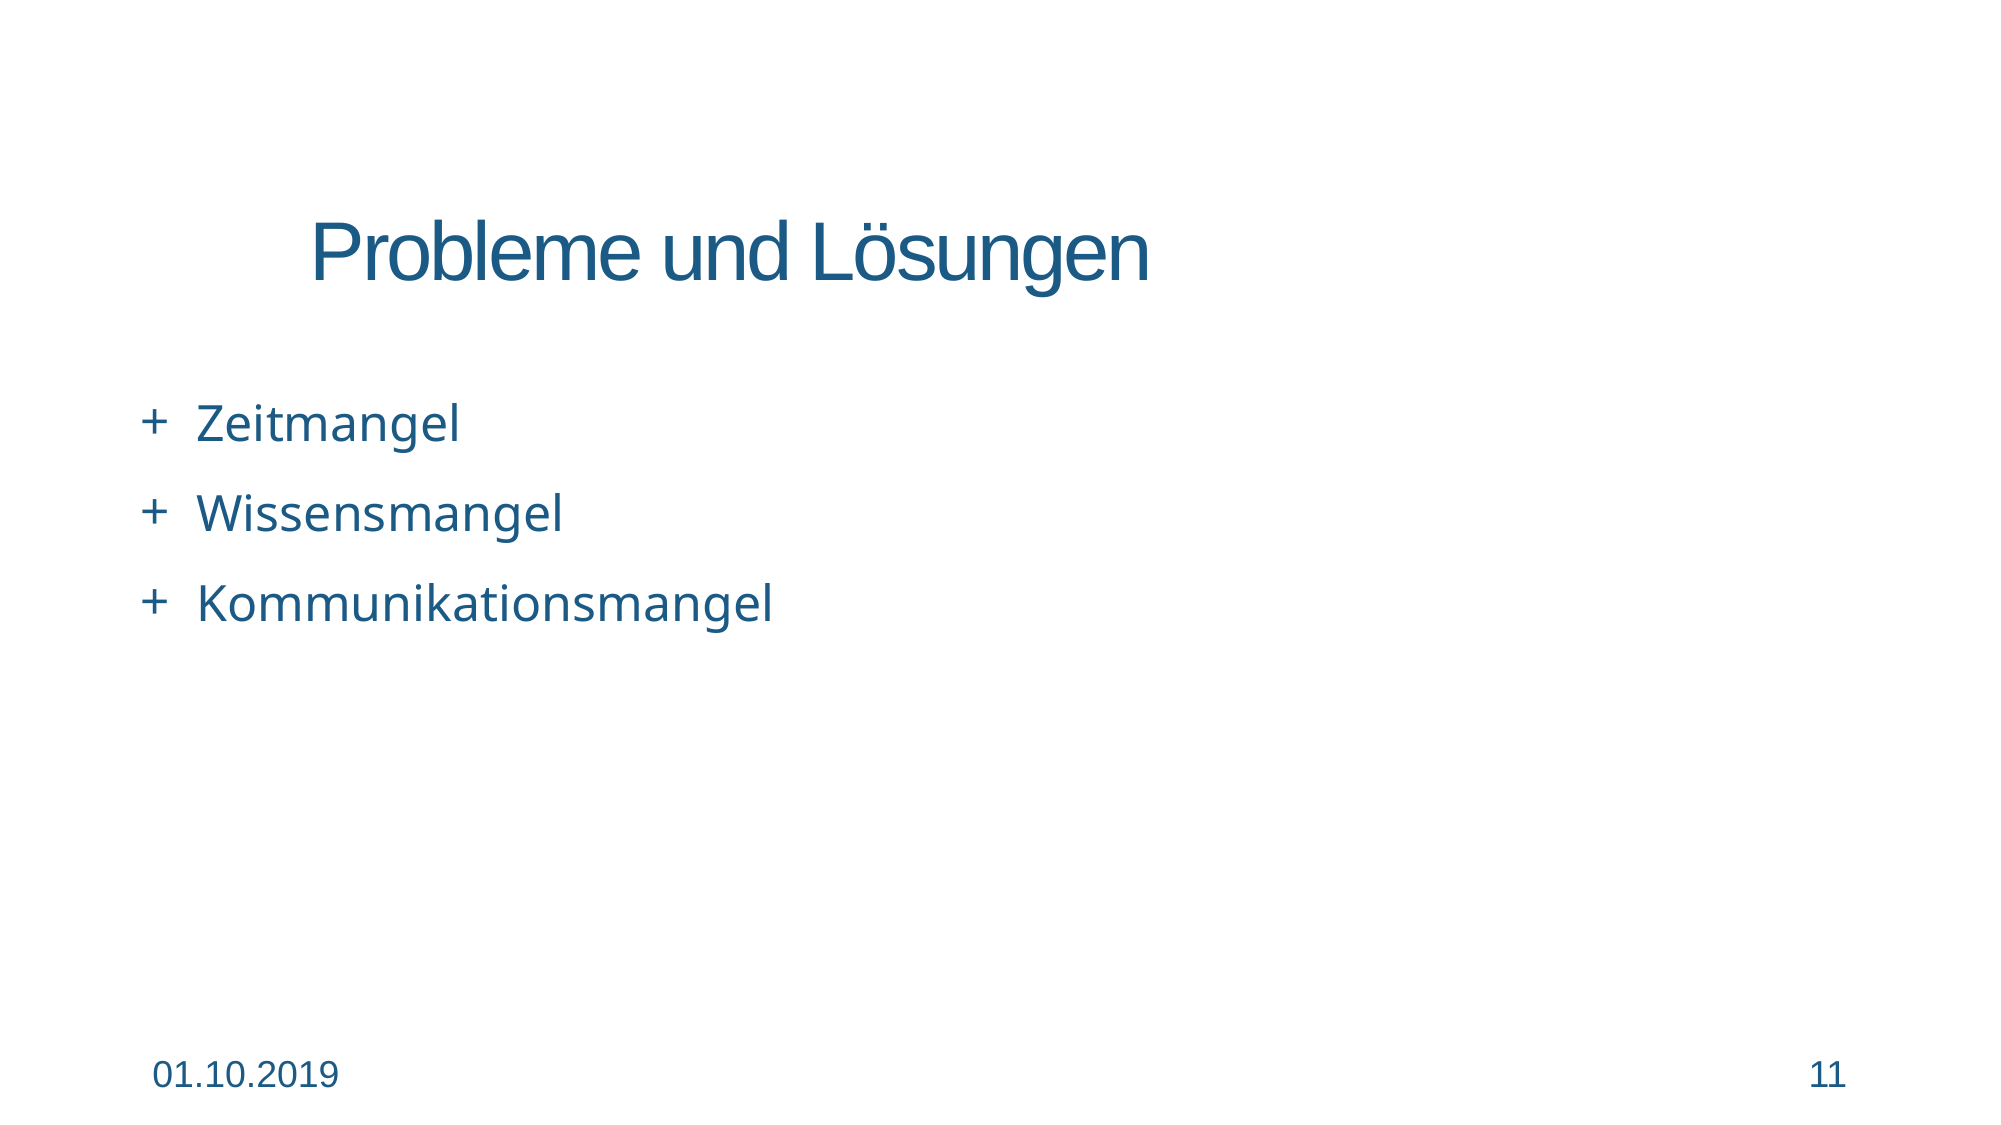

Probleme und Lösungen
Zeitmangel
Wissensmangel
Kommunikationsmangel
01.10.2019
11